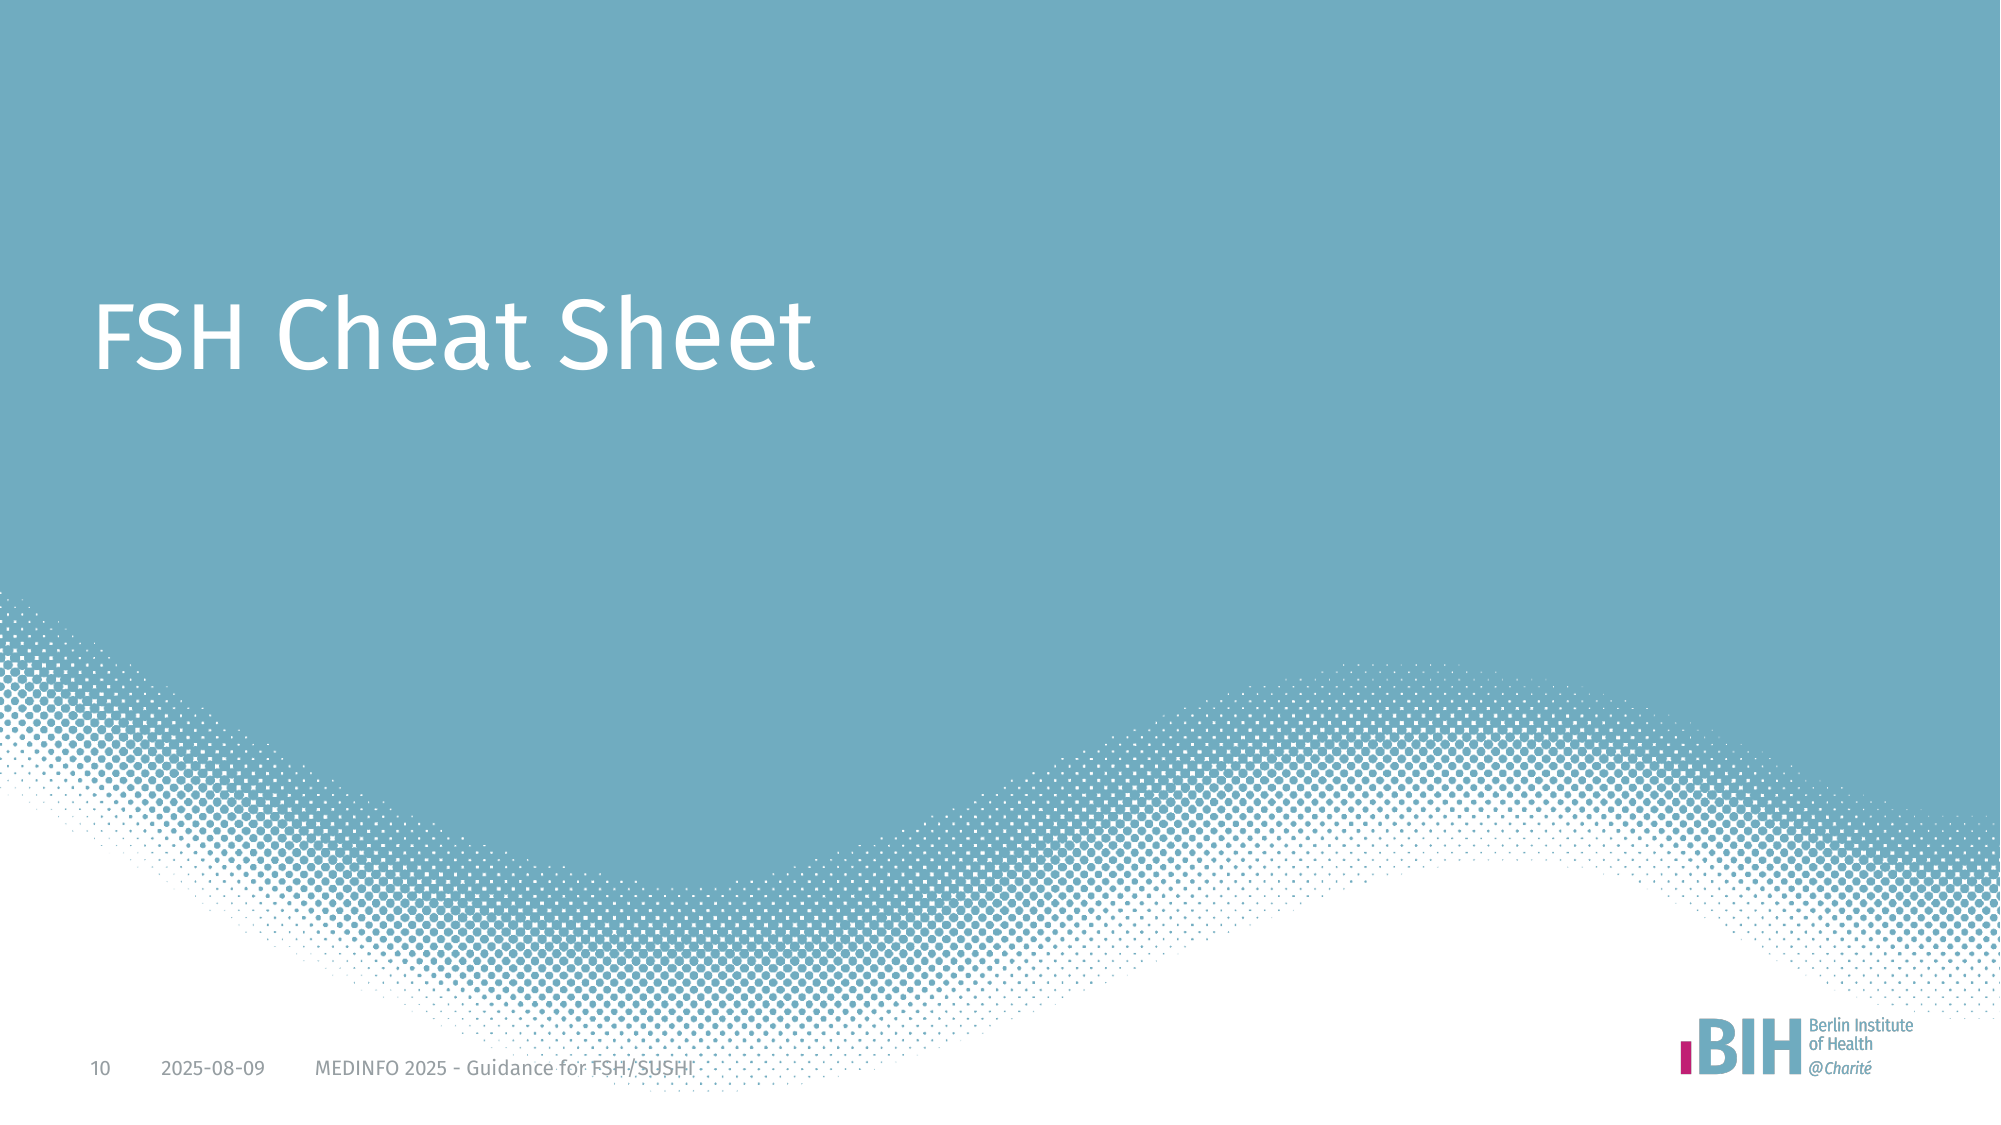

# FSH Cheat Sheet
10
2025-08-09
MEDINFO 2025 - Guidance for FSH/SUSHI